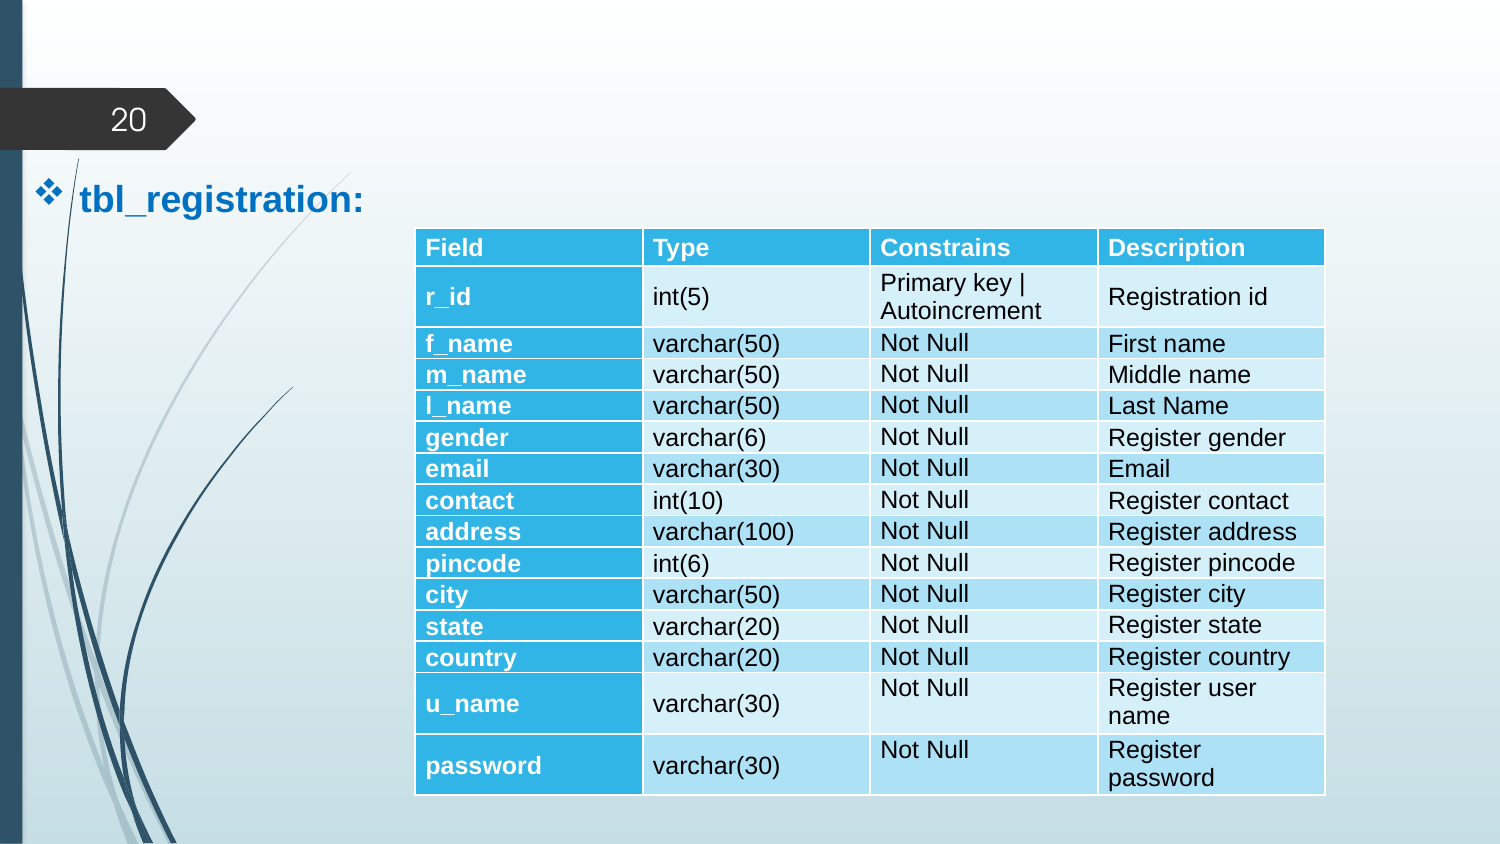

20
tbl_registration:
| Field | Type | Constrains | Description |
| --- | --- | --- | --- |
| r\_id | int(5) | Primary key | Autoincrement | Registration id |
| f\_name | varchar(50) | Not Null | First name |
| m\_name | varchar(50) | Not Null | Middle name |
| l\_name | varchar(50) | Not Null | Last Name |
| gender | varchar(6) | Not Null | Register gender |
| email | varchar(30) | Not Null | Email |
| contact | int(10) | Not Null | Register contact |
| address | varchar(100) | Not Null | Register address |
| pincode | int(6) | Not Null | Register pincode |
| city | varchar(50) | Not Null | Register city |
| state | varchar(20) | Not Null | Register state |
| country | varchar(20) | Not Null | Register country |
| u\_name | varchar(30) | Not Null | Register user name |
| password | varchar(30) | Not Null | Register password |